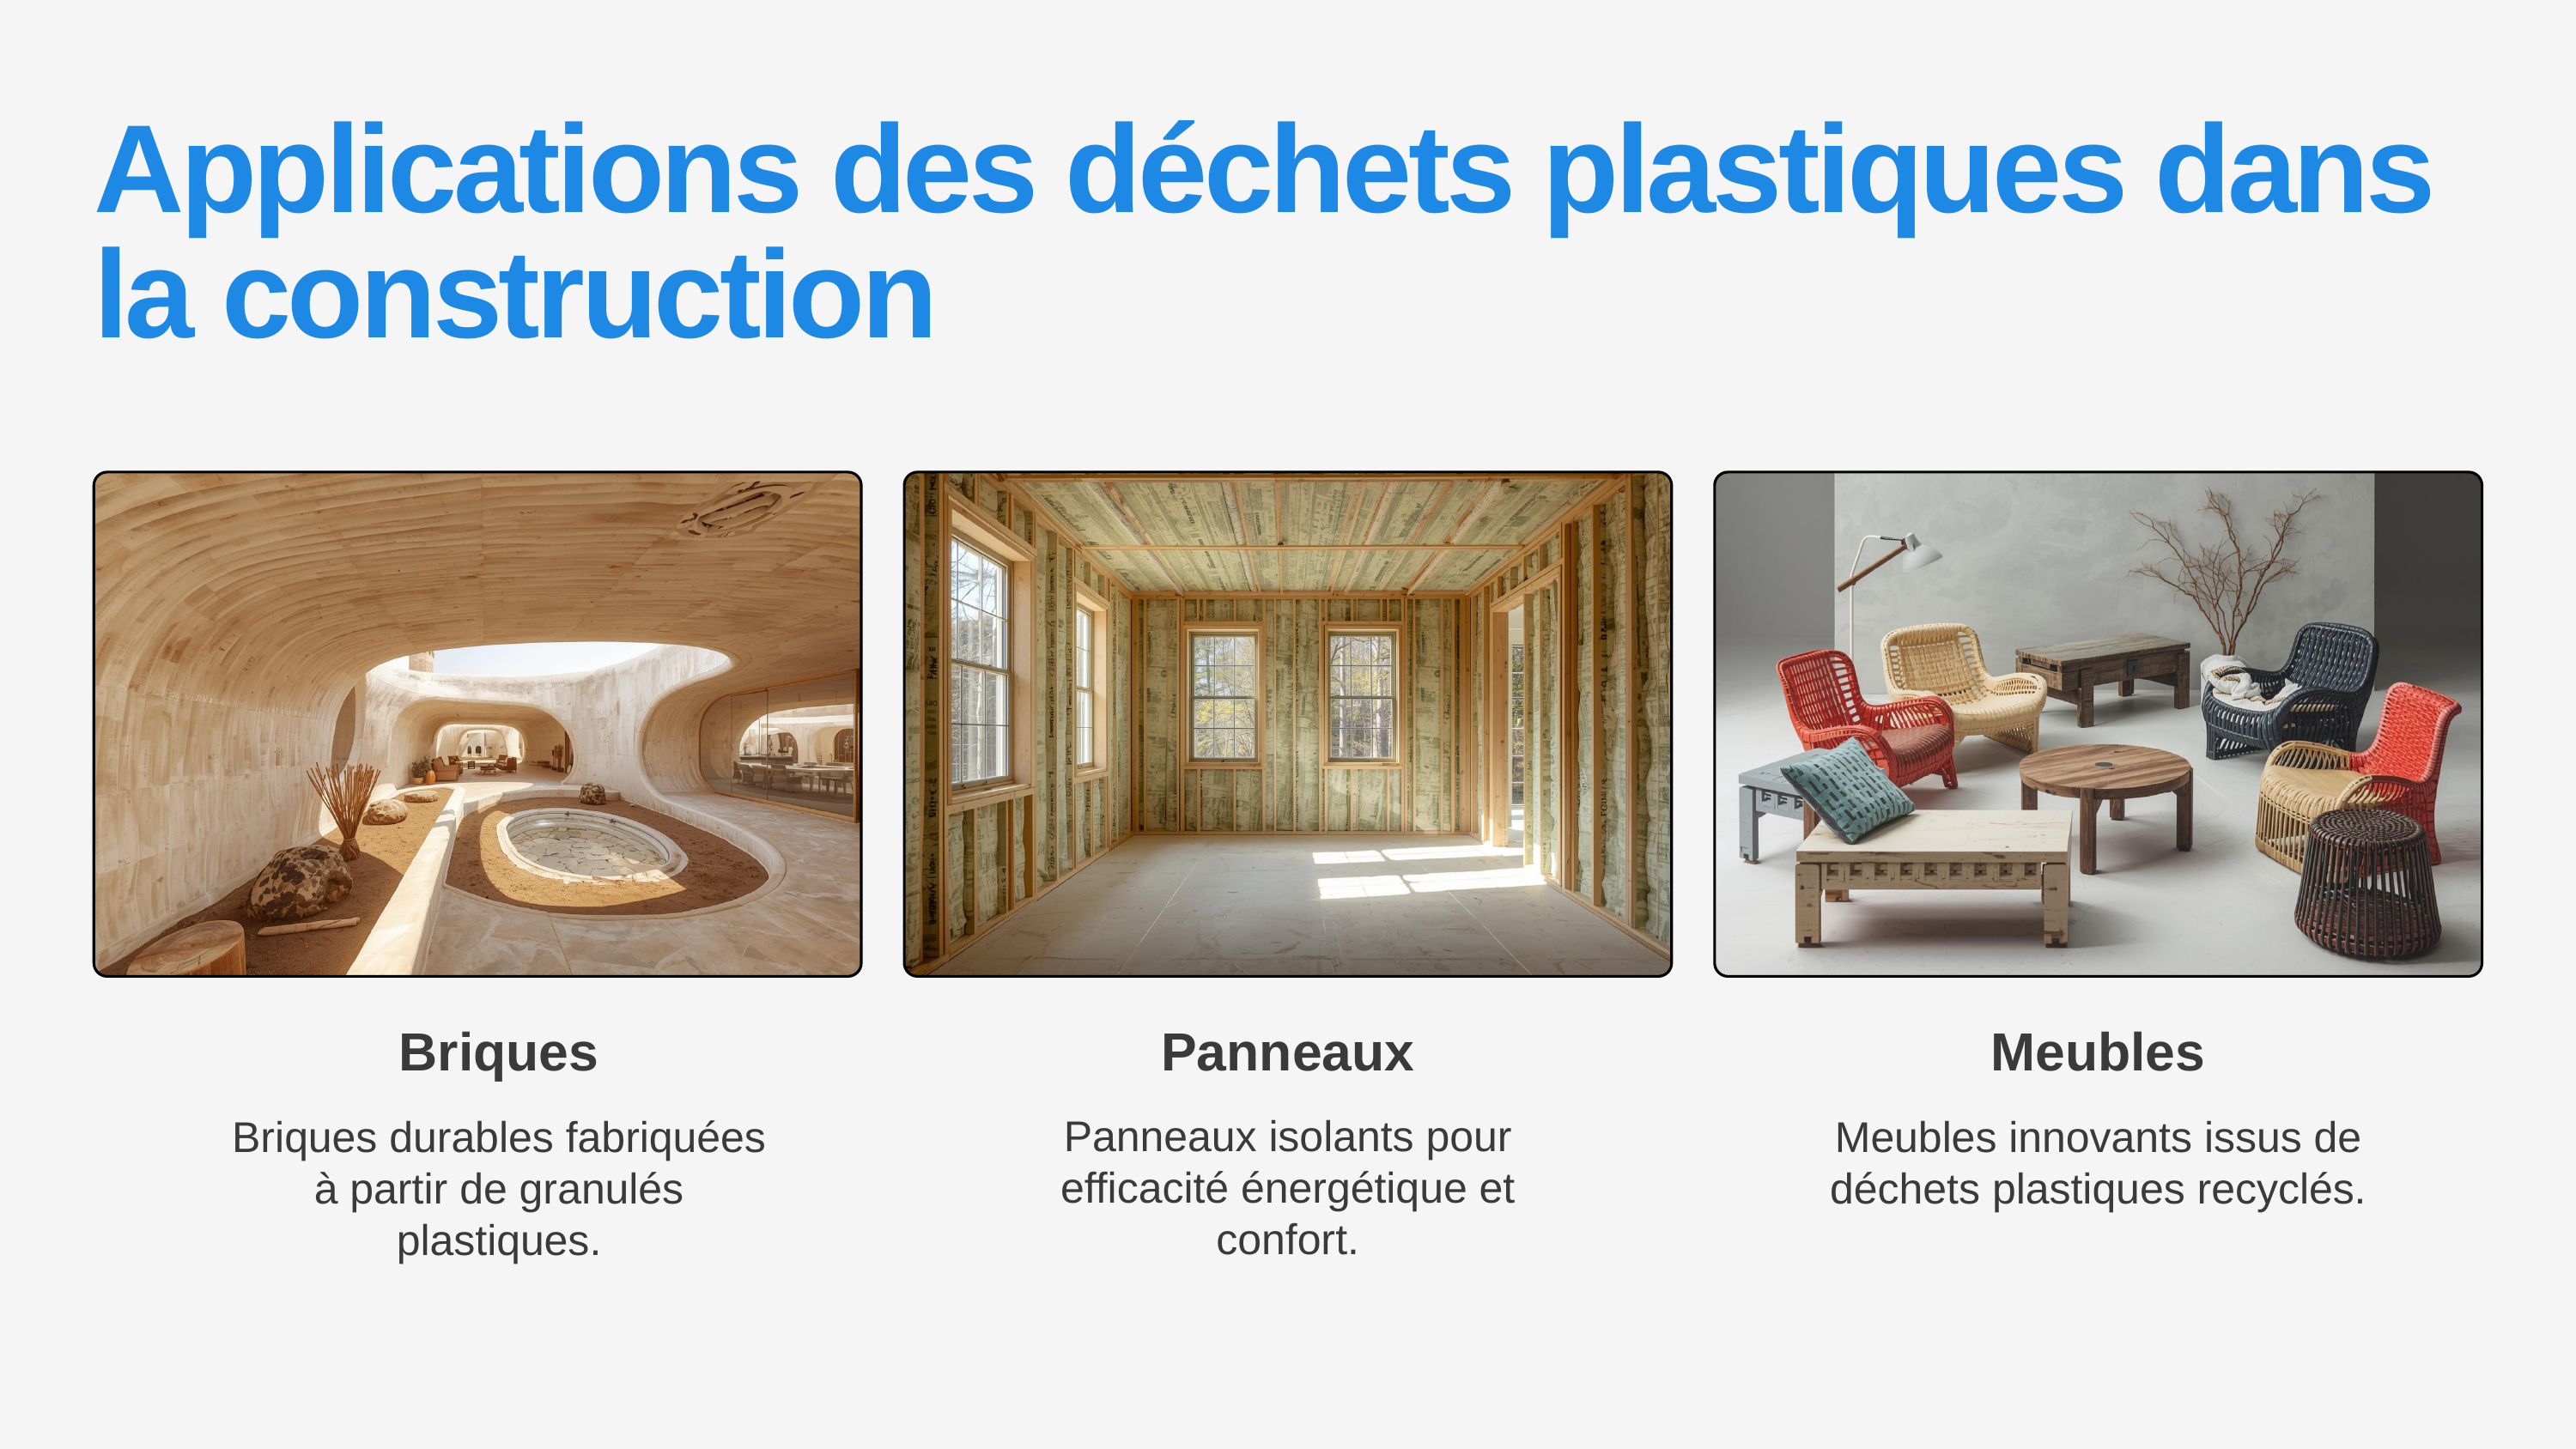

Applications des déchets plastiques dans la construction

Panneaux
Panneaux isolants pour efficacité énergétique et confort.
Briques
Briques durables fabriquées à partir de granulés plastiques.
Meubles
Meubles innovants issus de déchets plastiques recyclés.